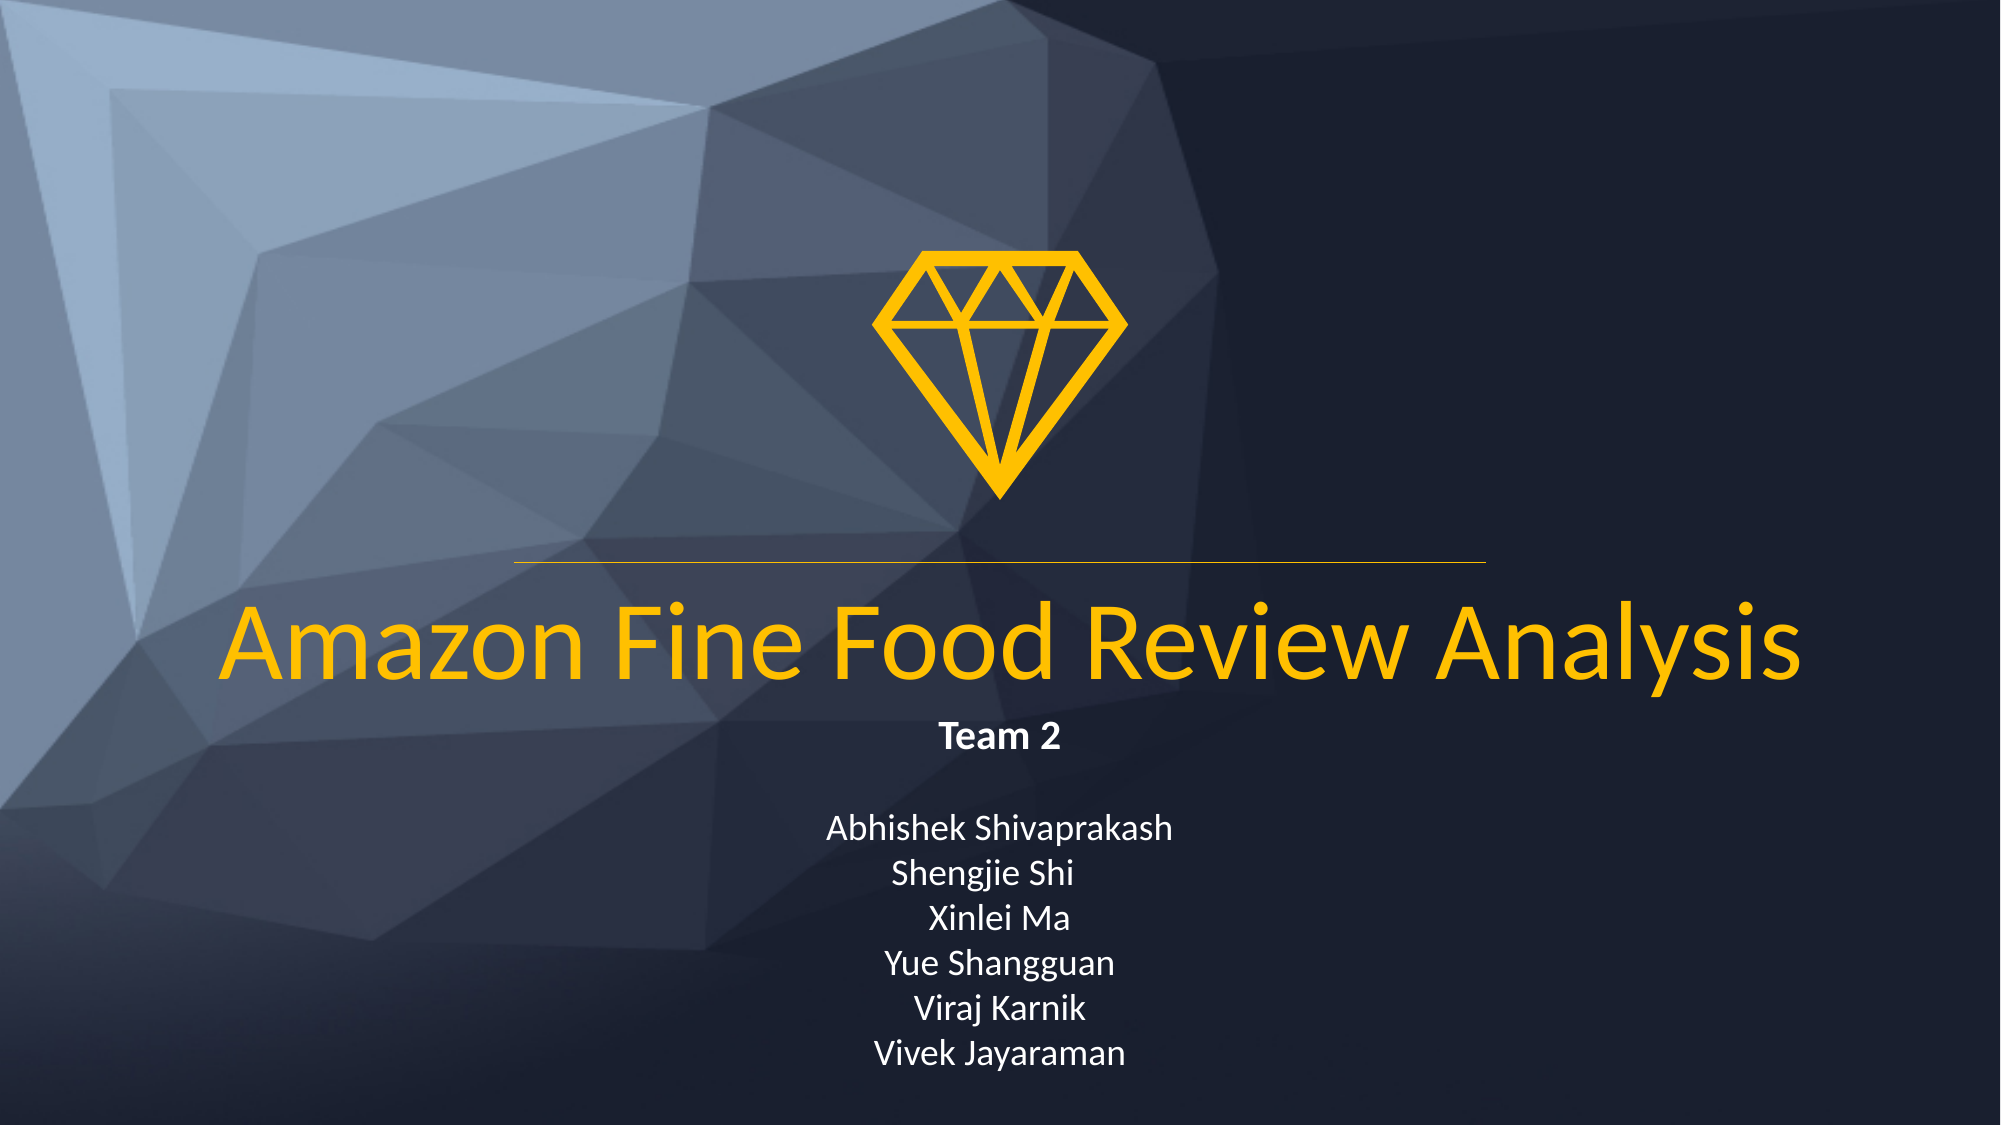

# Amazon Fine Food Review Analysis
Team 2

Abhishek Shivaprakash
Shengjie Shi
Xinlei Ma
Yue Shangguan
Viraj Karnik
Vivek Jayaraman